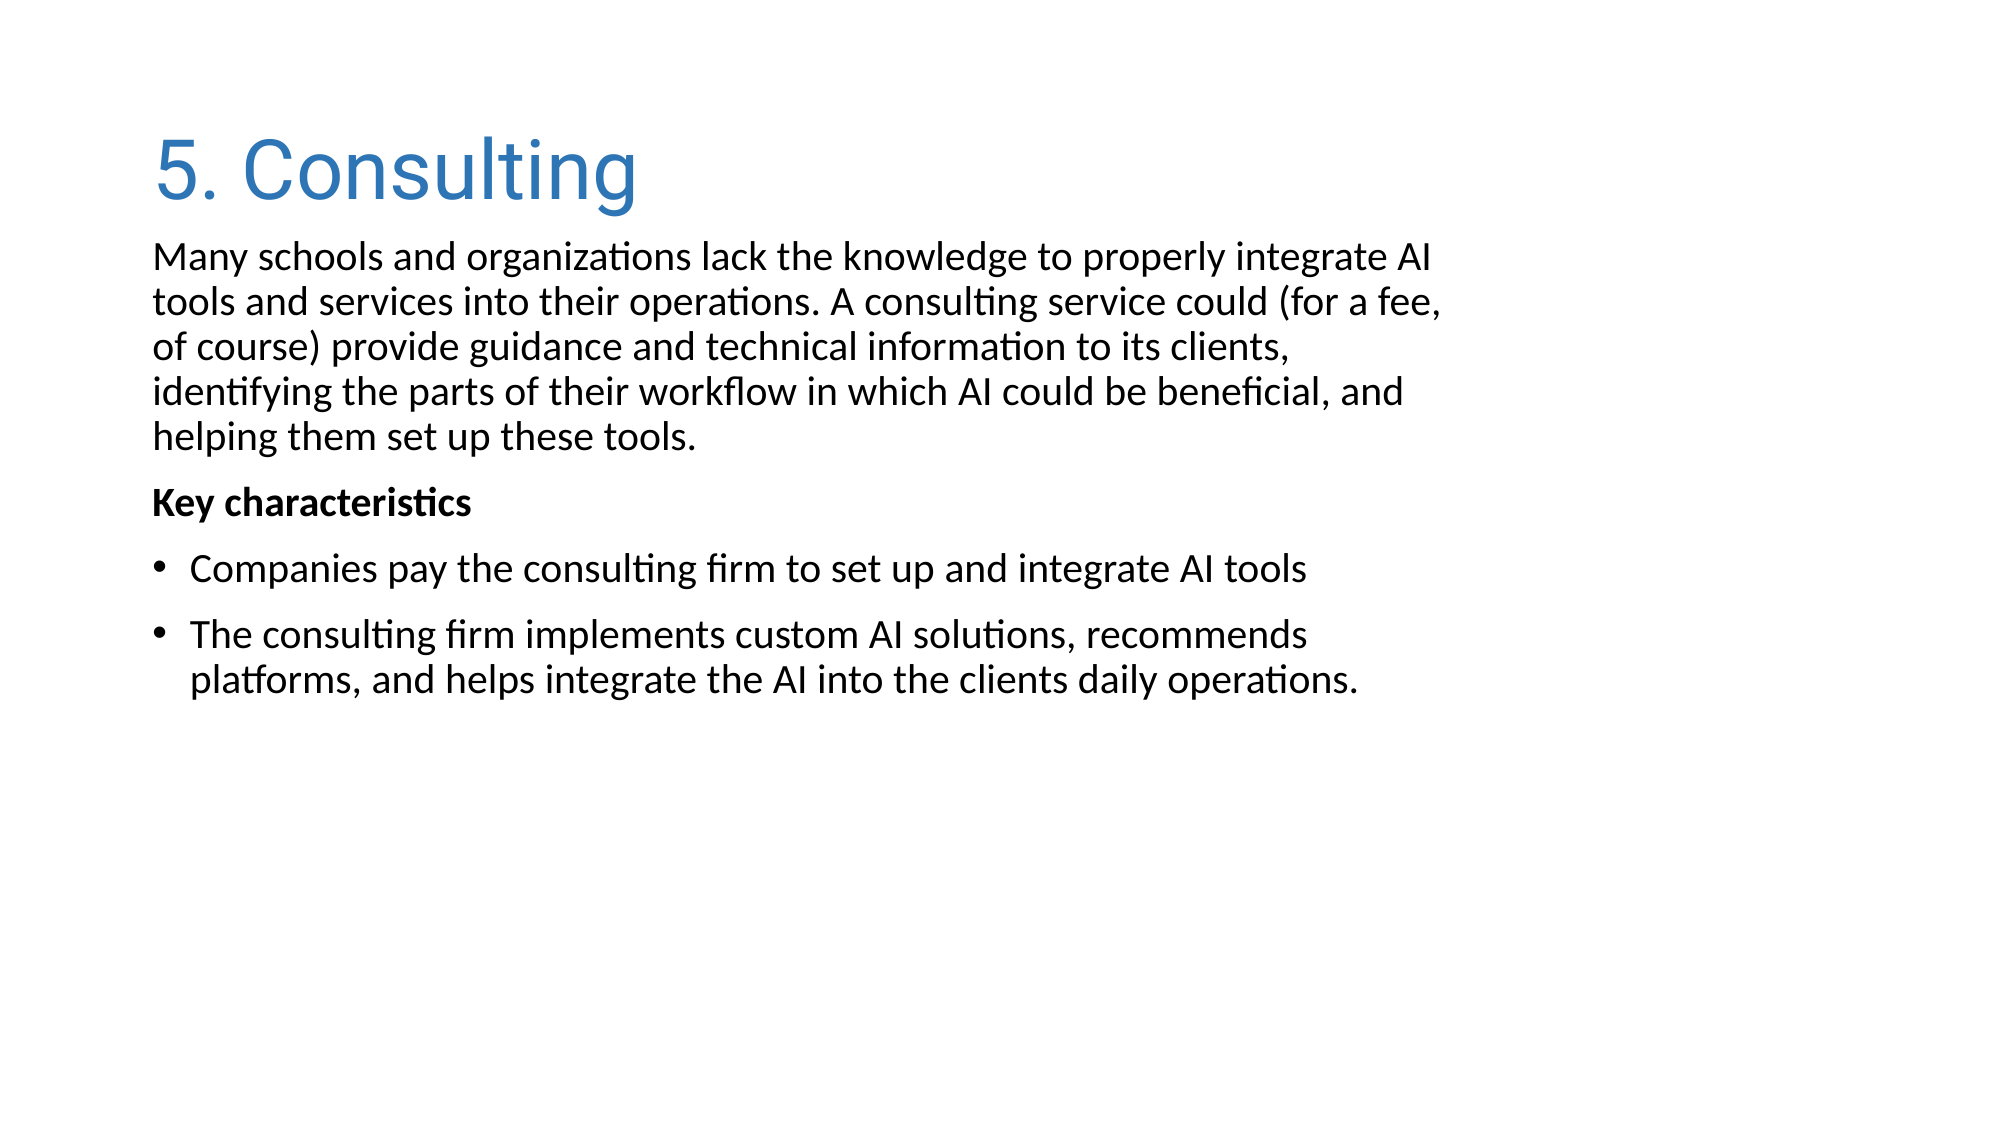

# 5. Consulting
Many schools and organizations lack the knowledge to properly integrate AI tools and services into their operations. A consulting service could (for a fee, of course) provide guidance and technical information to its clients, identifying the parts of their workflow in which AI could be beneficial, and helping them set up these tools.
Key characteristics
Companies pay the consulting firm to set up and integrate AI tools
The consulting firm implements custom AI solutions, recommends platforms, and helps integrate the AI into the clients daily operations.